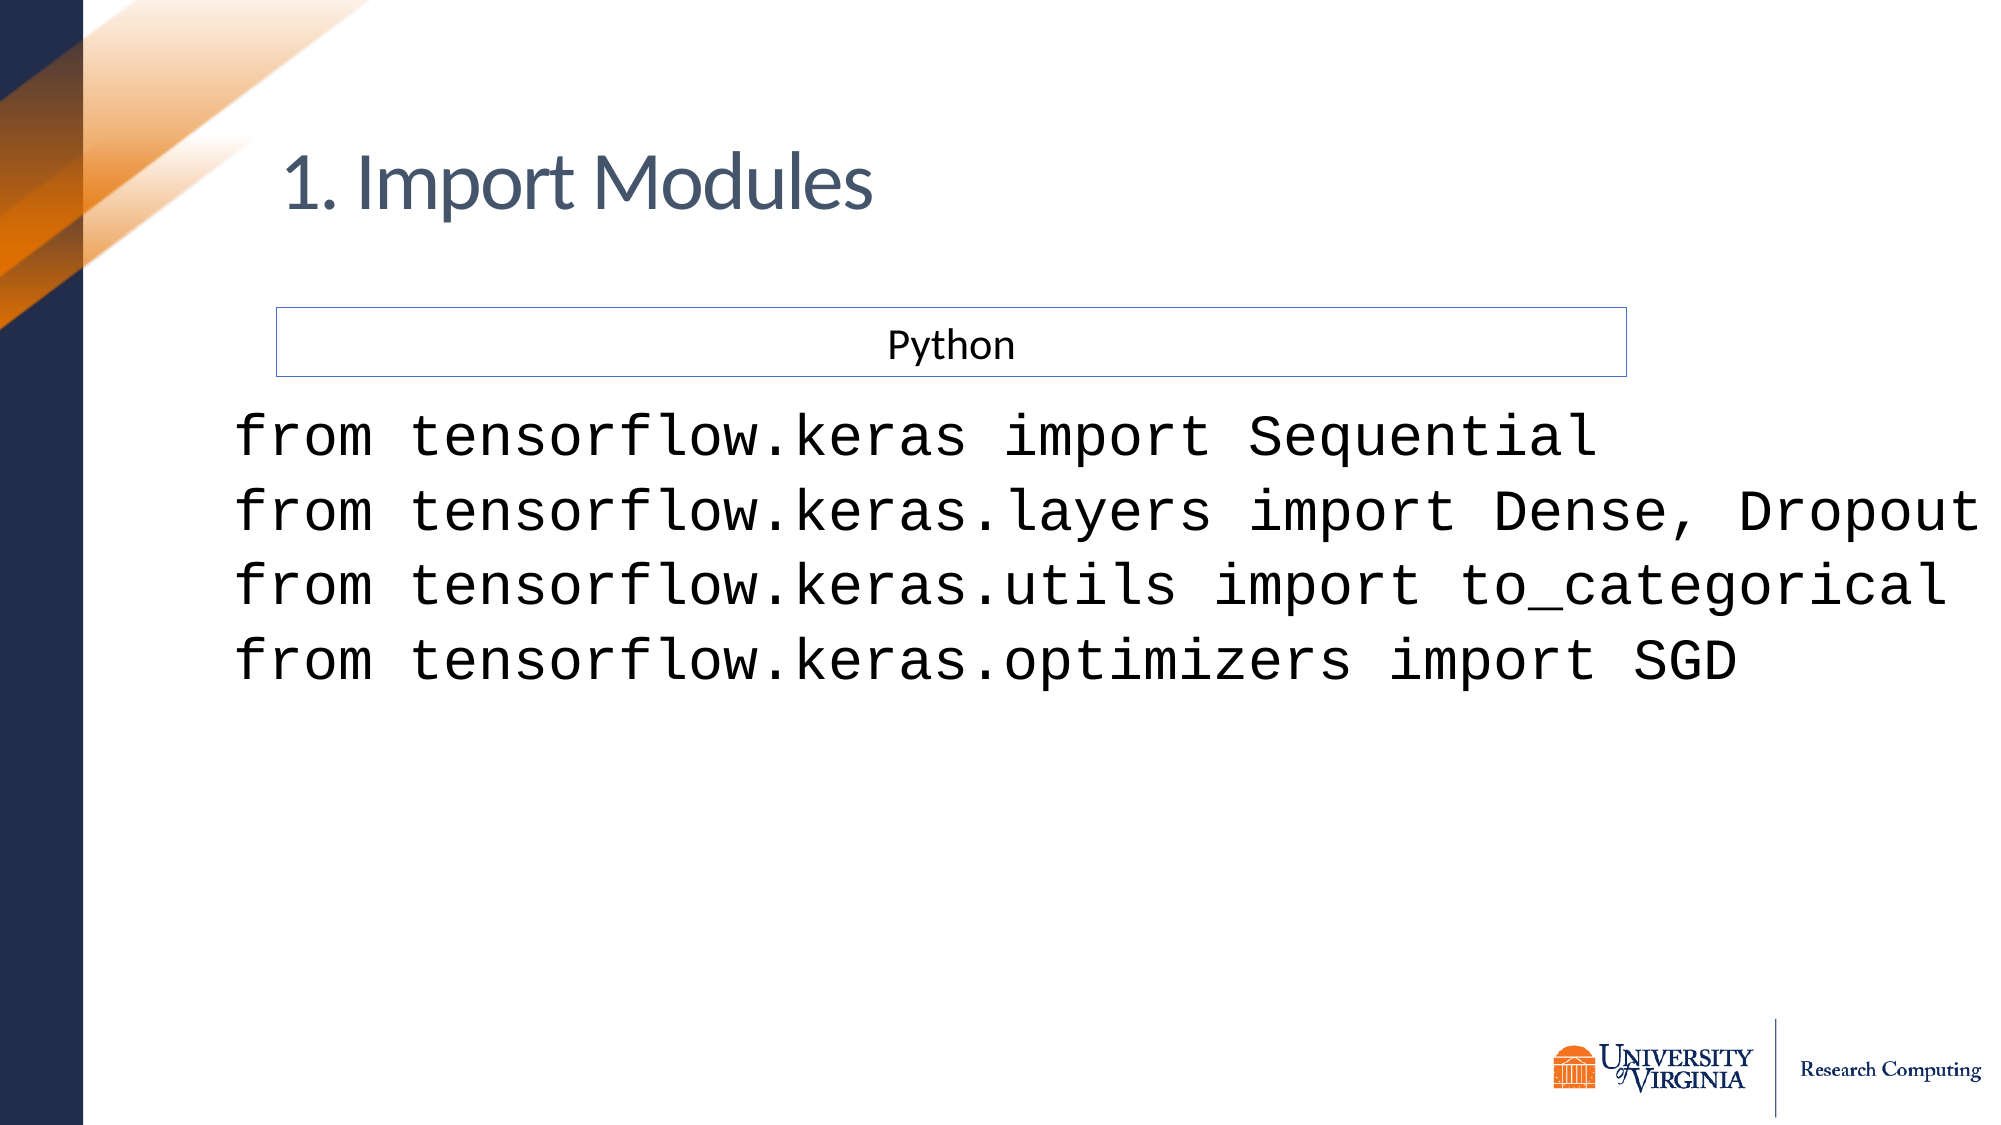

# 1. Import Modules
from tensorflow.keras import Sequential
from tensorflow.keras.layers import Dense, Dropout
from tensorflow.keras.utils import to_categorical
from tensorflow.keras.optimizers import SGD